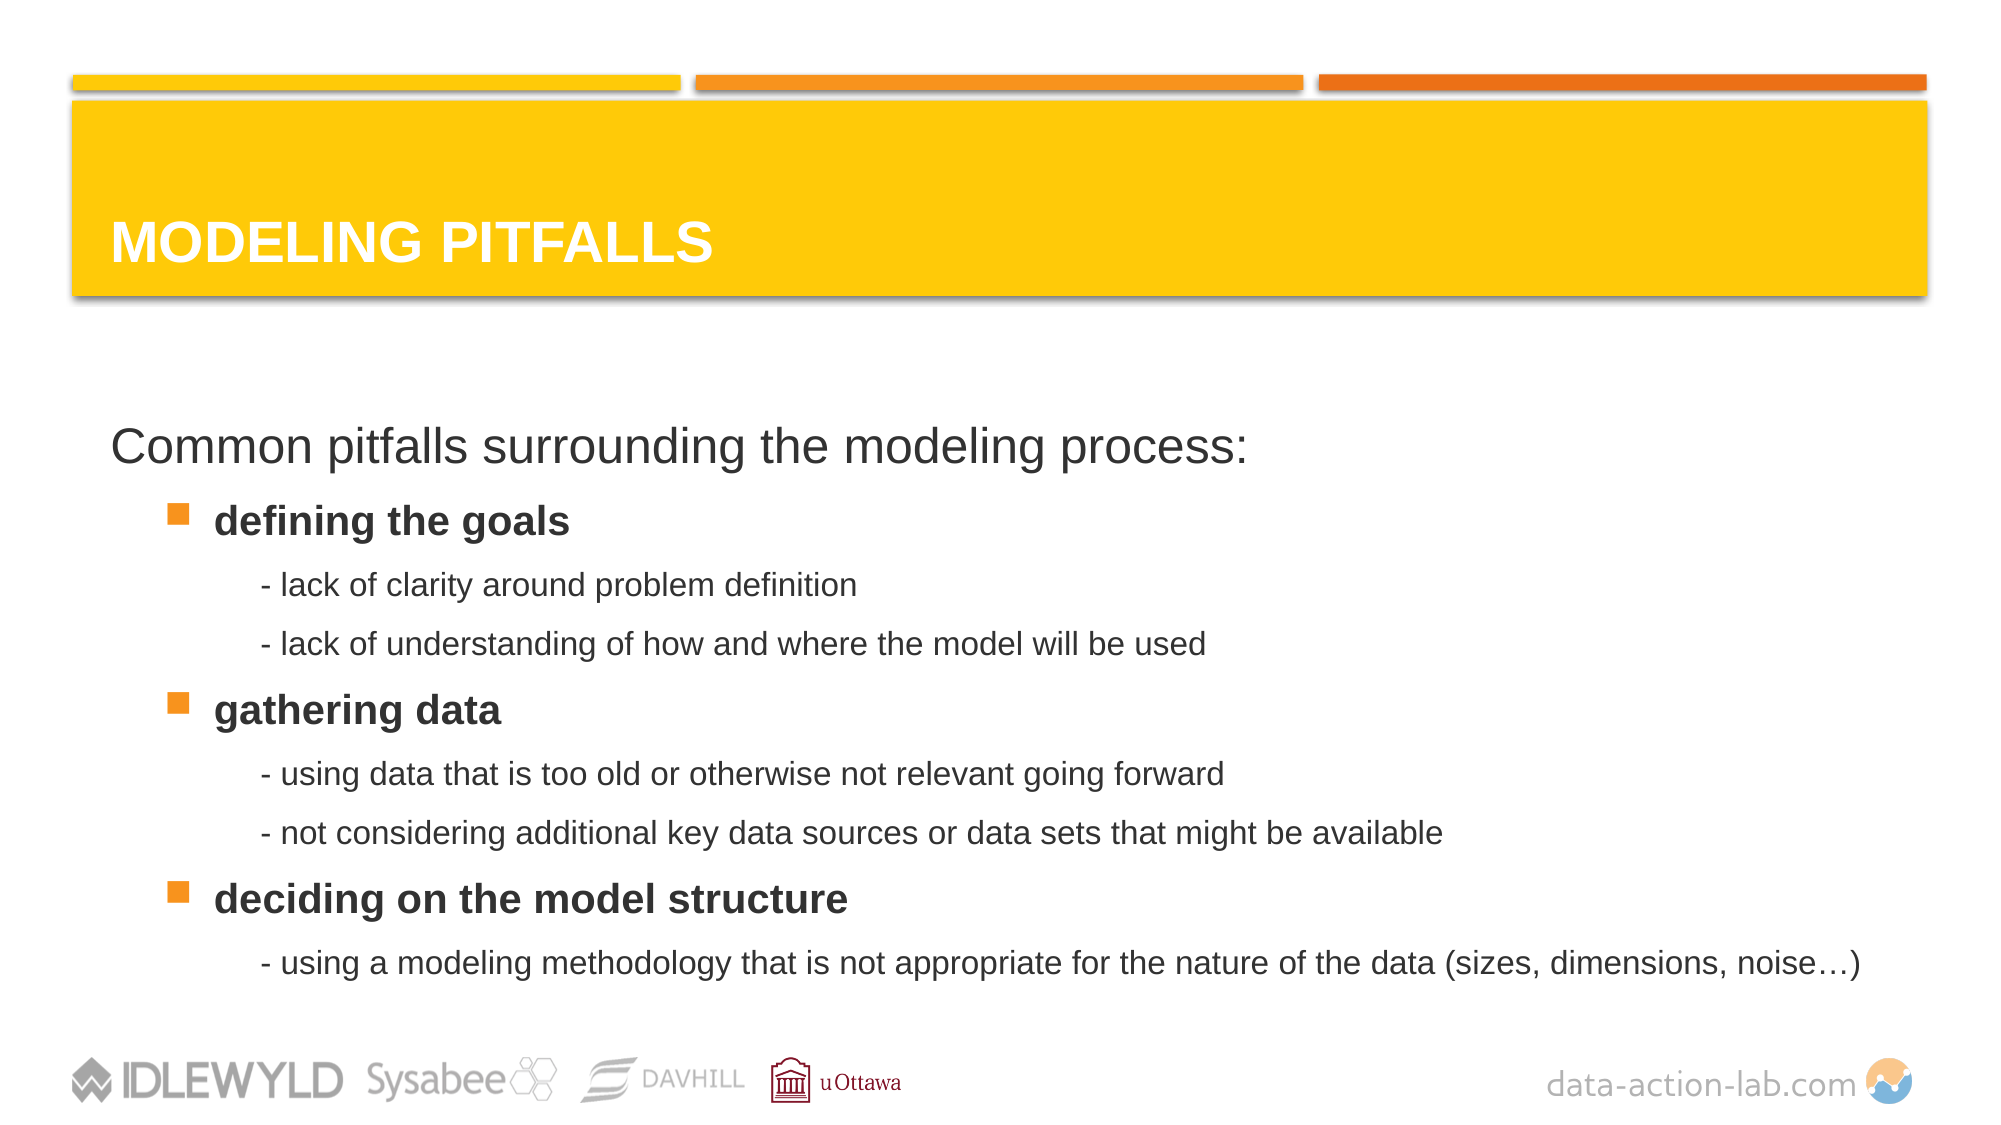

# Modeling Pitfalls
Common pitfalls surrounding the modeling process:
defining the goals
- lack of clarity around problem definition
- lack of understanding of how and where the model will be used
gathering data
- using data that is too old or otherwise not relevant going forward
- not considering additional key data sources or data sets that might be available
deciding on the model structure
- using a modeling methodology that is not appropriate for the nature of the data (sizes, dimensions, noise…)